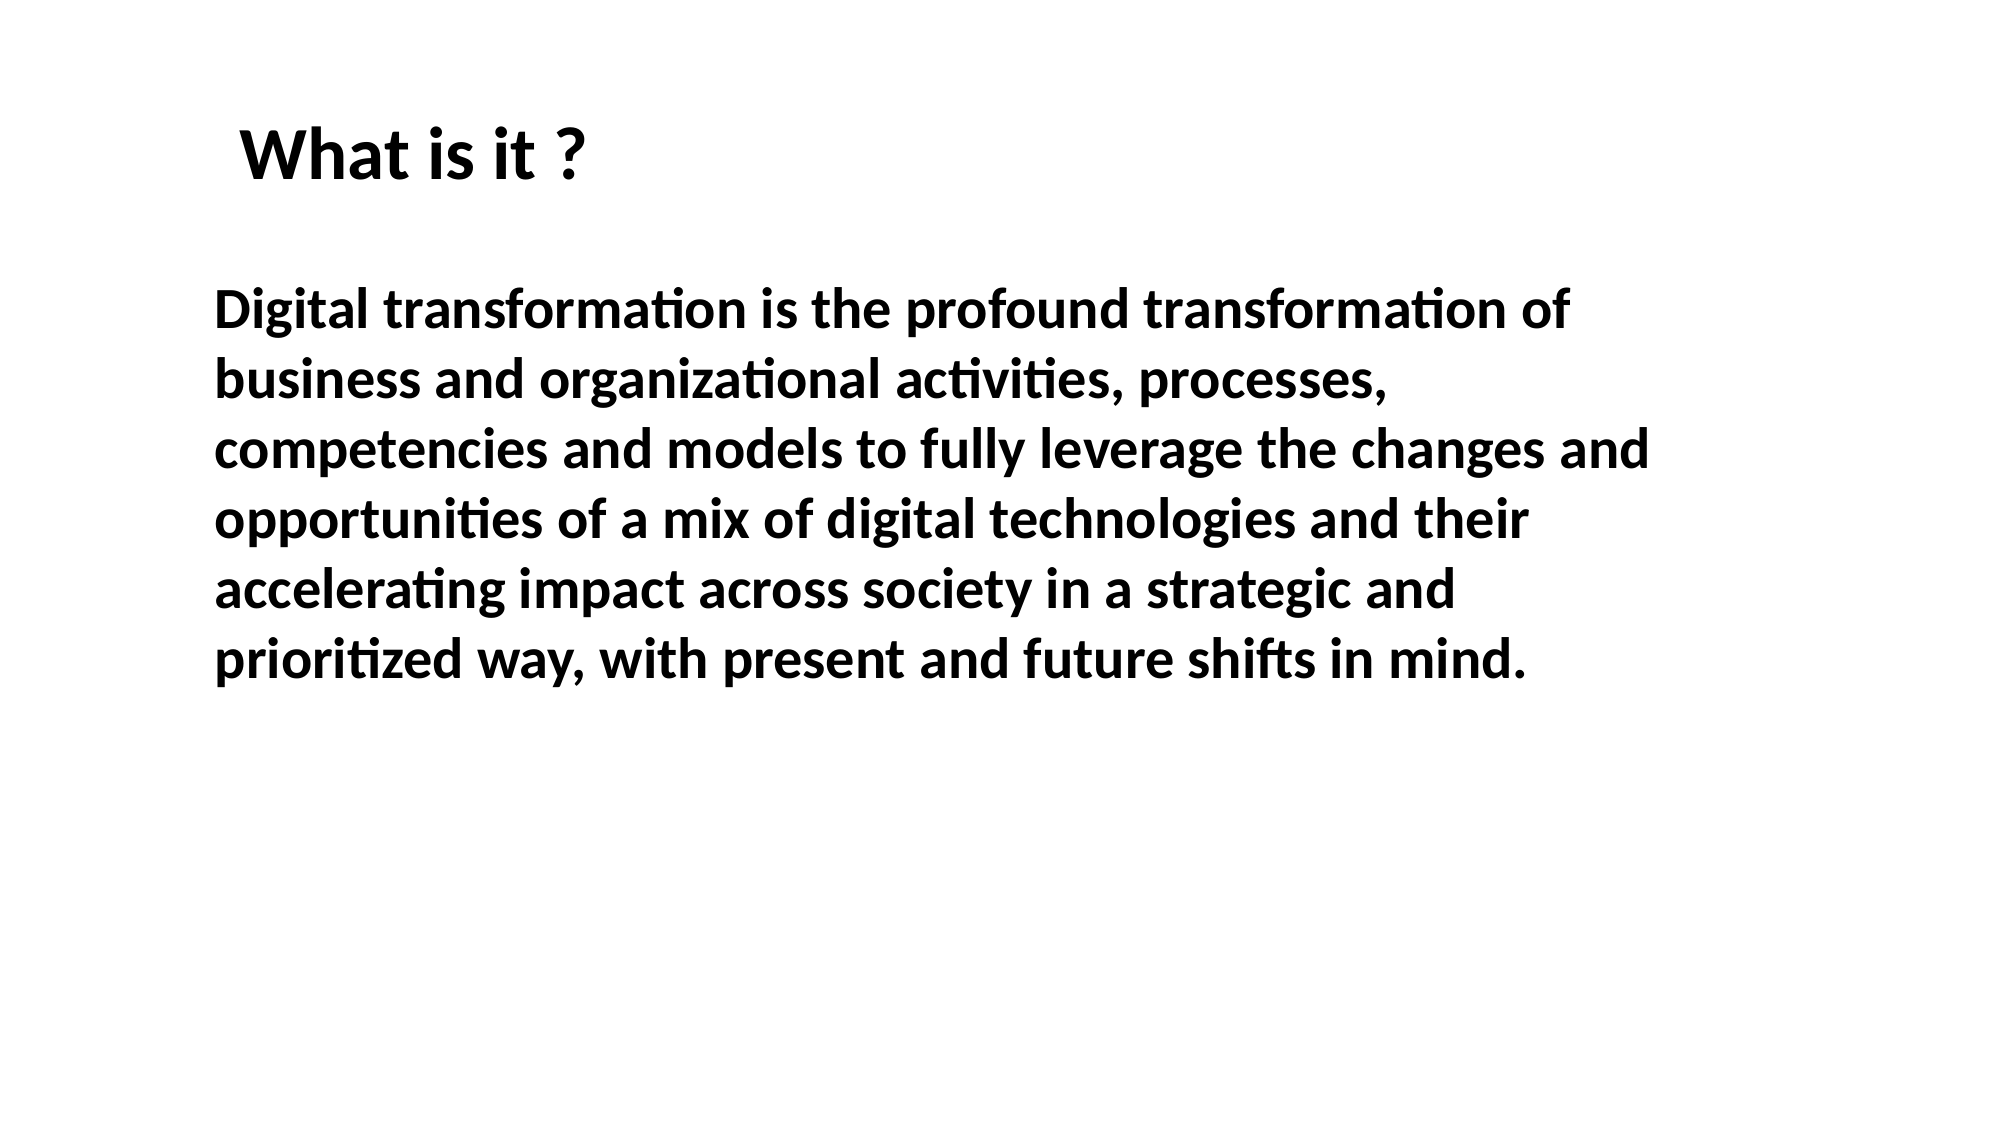

What is it ?
# Digital transformation is the profound transformation of business and organizational activities, processes, competencies and models to fully leverage the changes and opportunities of a mix of digital technologies and their accelerating impact across society in a strategic and prioritized way, with present and future shifts in mind.
Digital transformation is the profound transformation of business and organizational activities, processes, competencies and models to fully leverage the changes and opportunities of a mix of digital technologies and their accelerating impact across society in a strategic and prioritized way, with present and future shifts in mind.